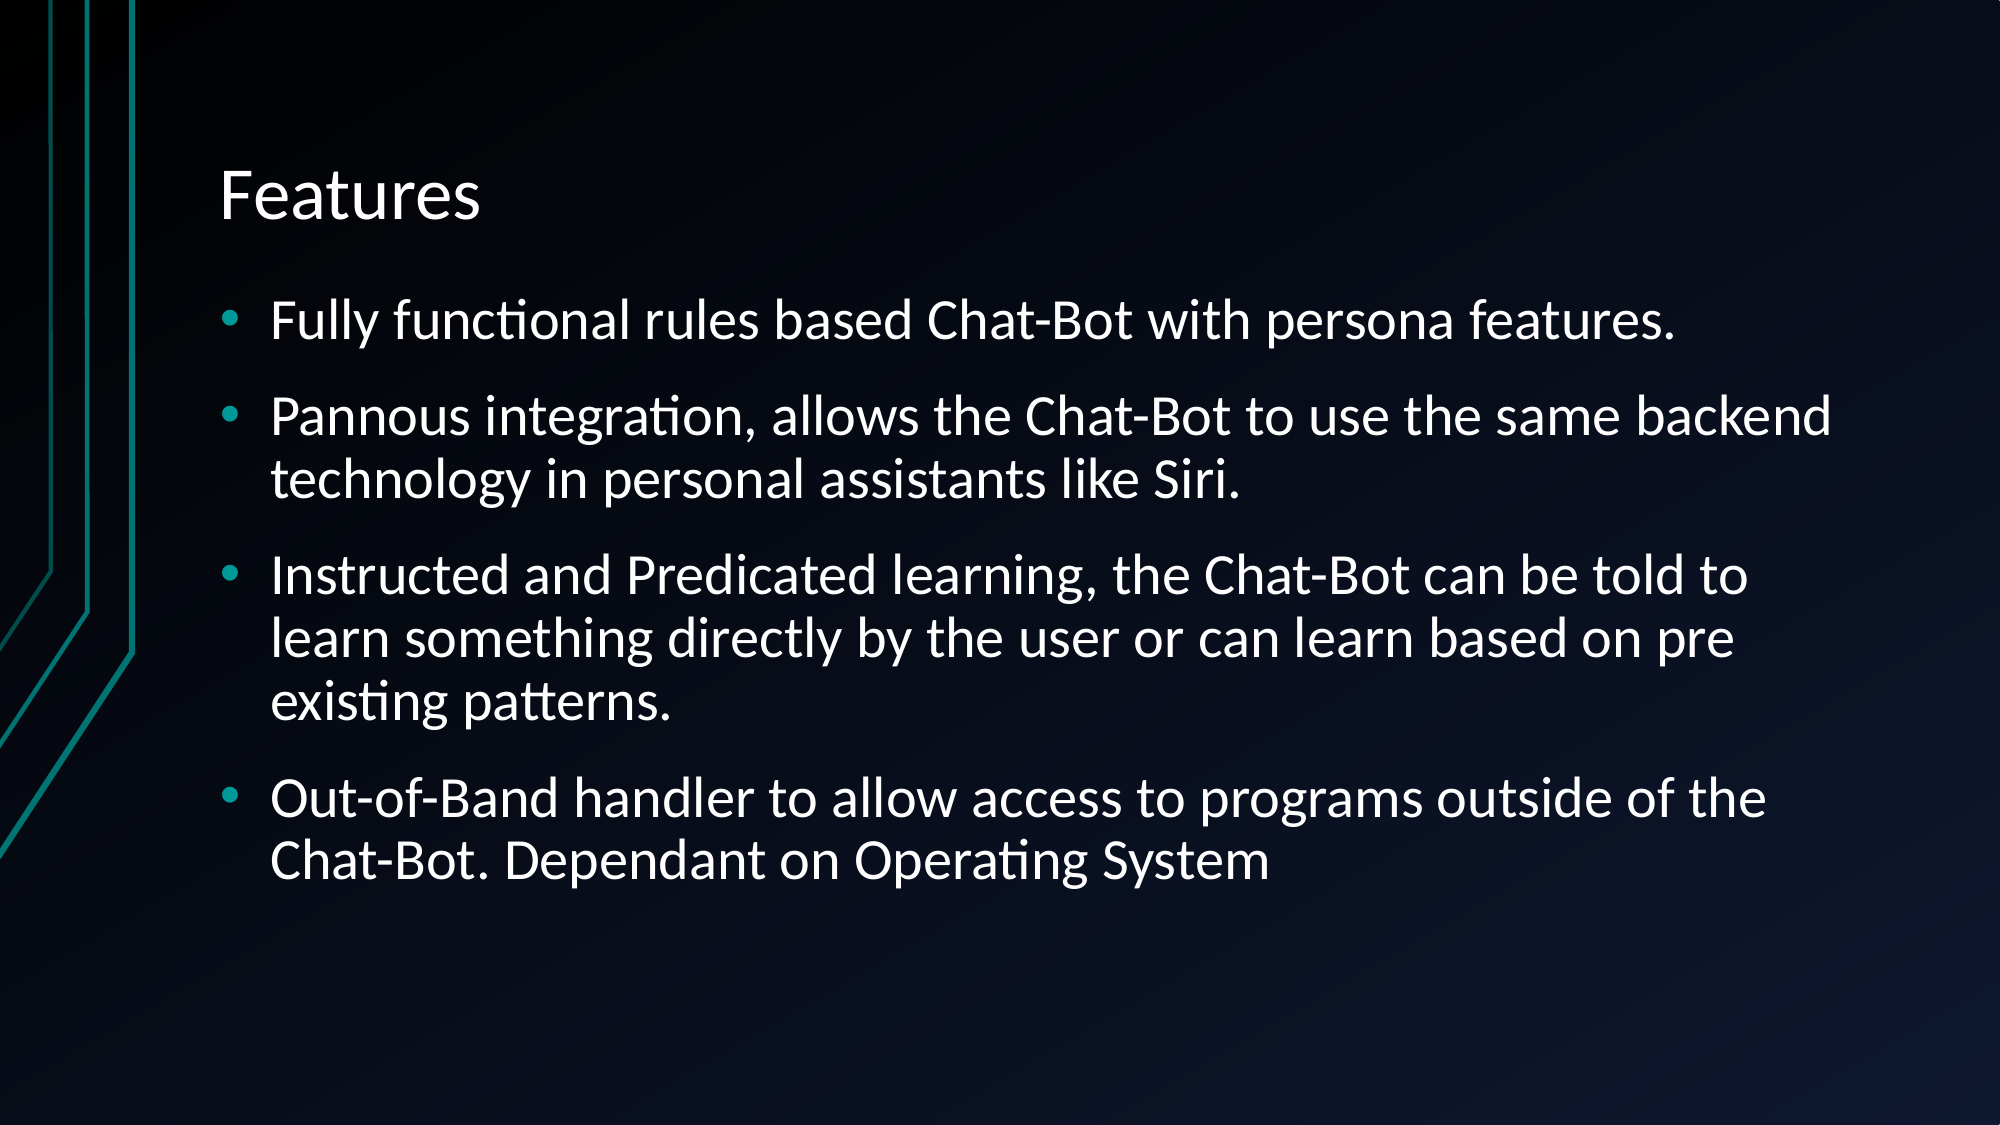

# Features
Fully functional rules based Chat-Bot with persona features.
Pannous integration, allows the Chat-Bot to use the same backend technology in personal assistants like Siri.
Instructed and Predicated learning, the Chat-Bot can be told to learn something directly by the user or can learn based on pre existing patterns.
Out-of-Band handler to allow access to programs outside of the Chat-Bot. Dependant on Operating System